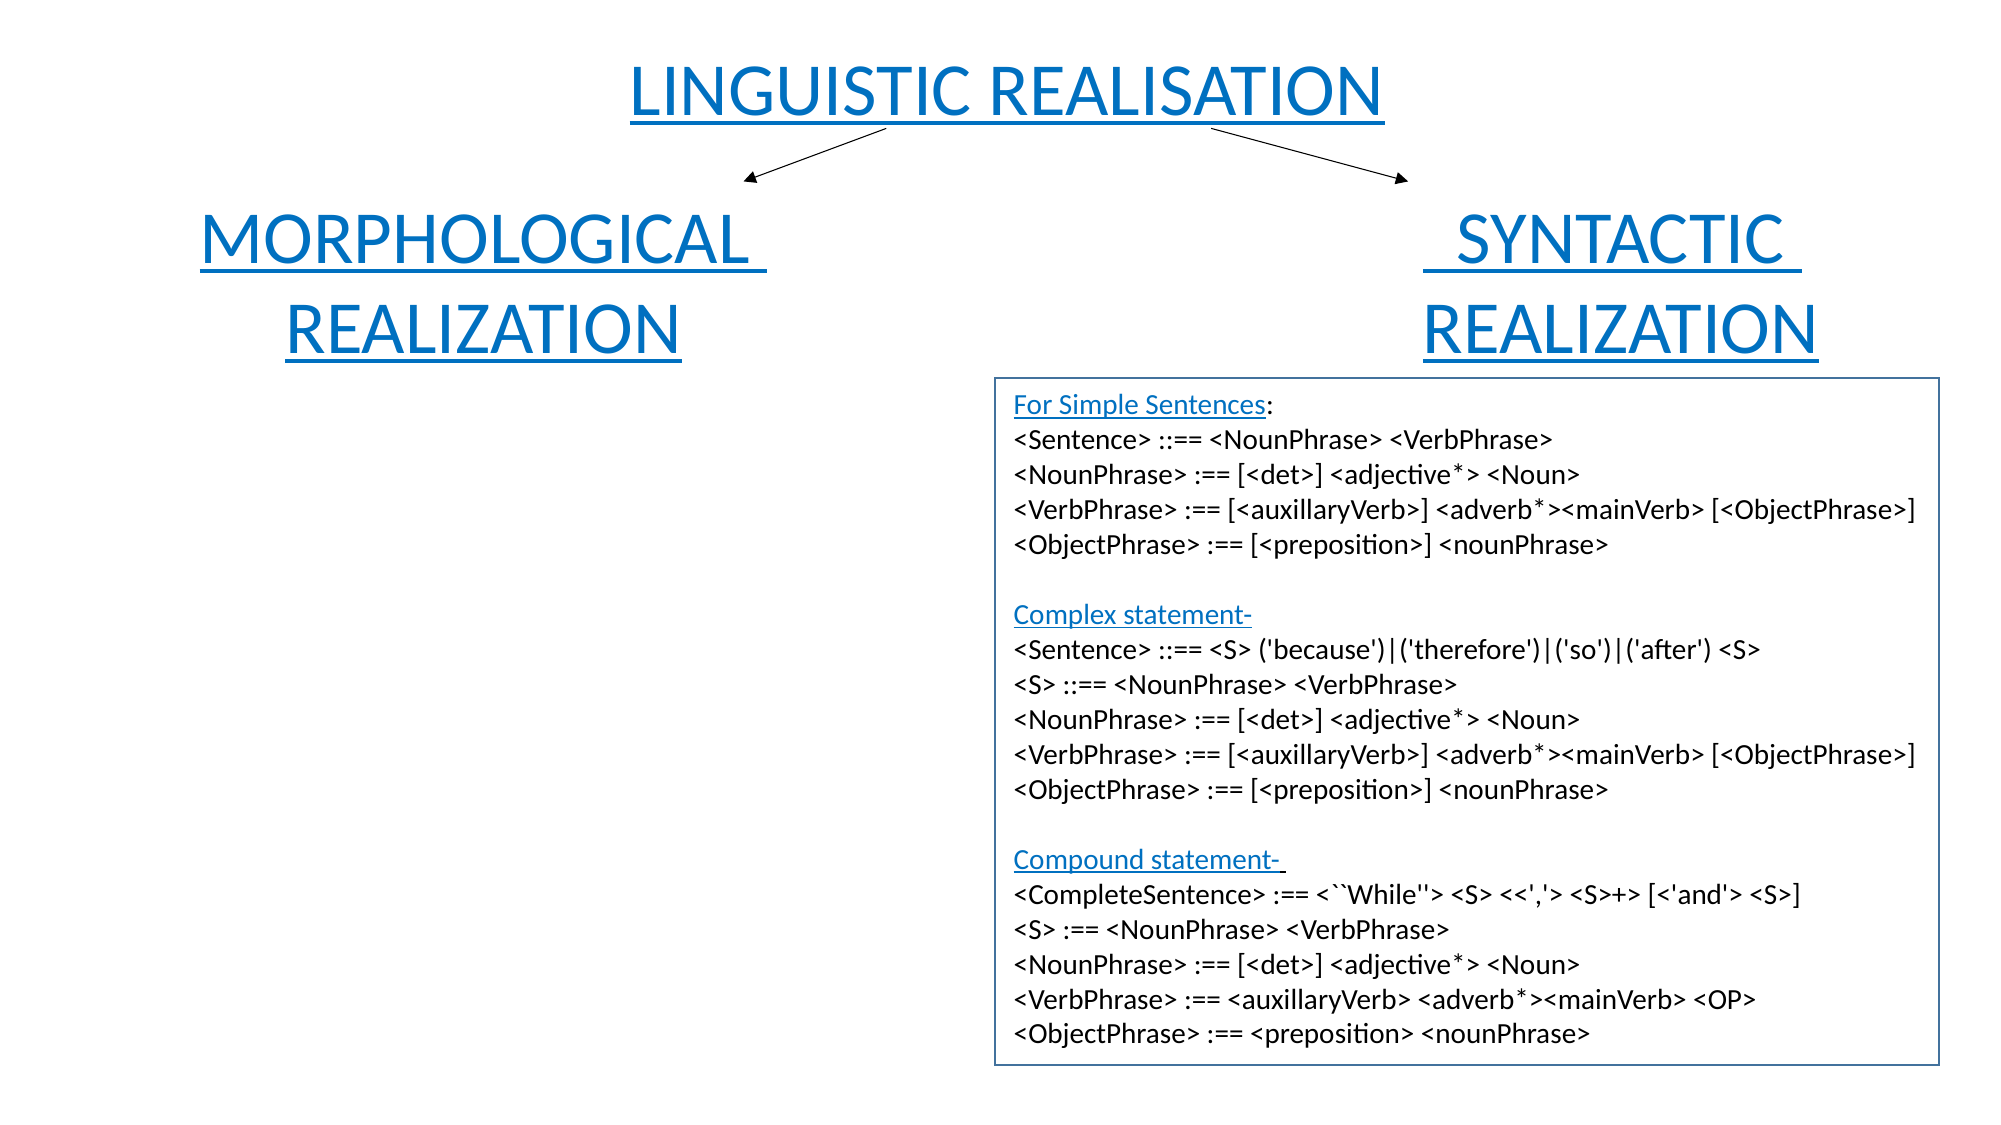

LINGUISTIC REALISATION
MORPHOLOGICAL
REALIZATION
  SYNTACTIC
REALIZATION

For Simple Sentences:
<Sentence> ::== <NounPhrase> <VerbPhrase>
<NounPhrase> :== [<det>] <adjective*> <Noun>
<VerbPhrase> :== [<auxillaryVerb>] <adverb*><mainVerb> [<ObjectPhrase>]
<ObjectPhrase> :== [<preposition>] <nounPhrase>

Complex statement-
<Sentence> ::== <S> ('because')|('therefore')|('so')|('after') <S>
<S> ::== <NounPhrase> <VerbPhrase>
<NounPhrase> :== [<det>] <adjective*> <Noun>
<VerbPhrase> :== [<auxillaryVerb>] <adverb*><mainVerb> [<ObjectPhrase>]
<ObjectPhrase> :== [<preposition>] <nounPhrase>

Compound statement-
<CompleteSentence> :== <``While''> <S> <<','> <S>+> [<'and'> <S>]
<S> :== <NounPhrase> <VerbPhrase>
<NounPhrase> :== [<det>] <adjective*> <Noun>
<VerbPhrase> :== <auxillaryVerb> <adverb*><mainVerb> <OP>
<ObjectPhrase> :== <preposition> <nounPhrase>